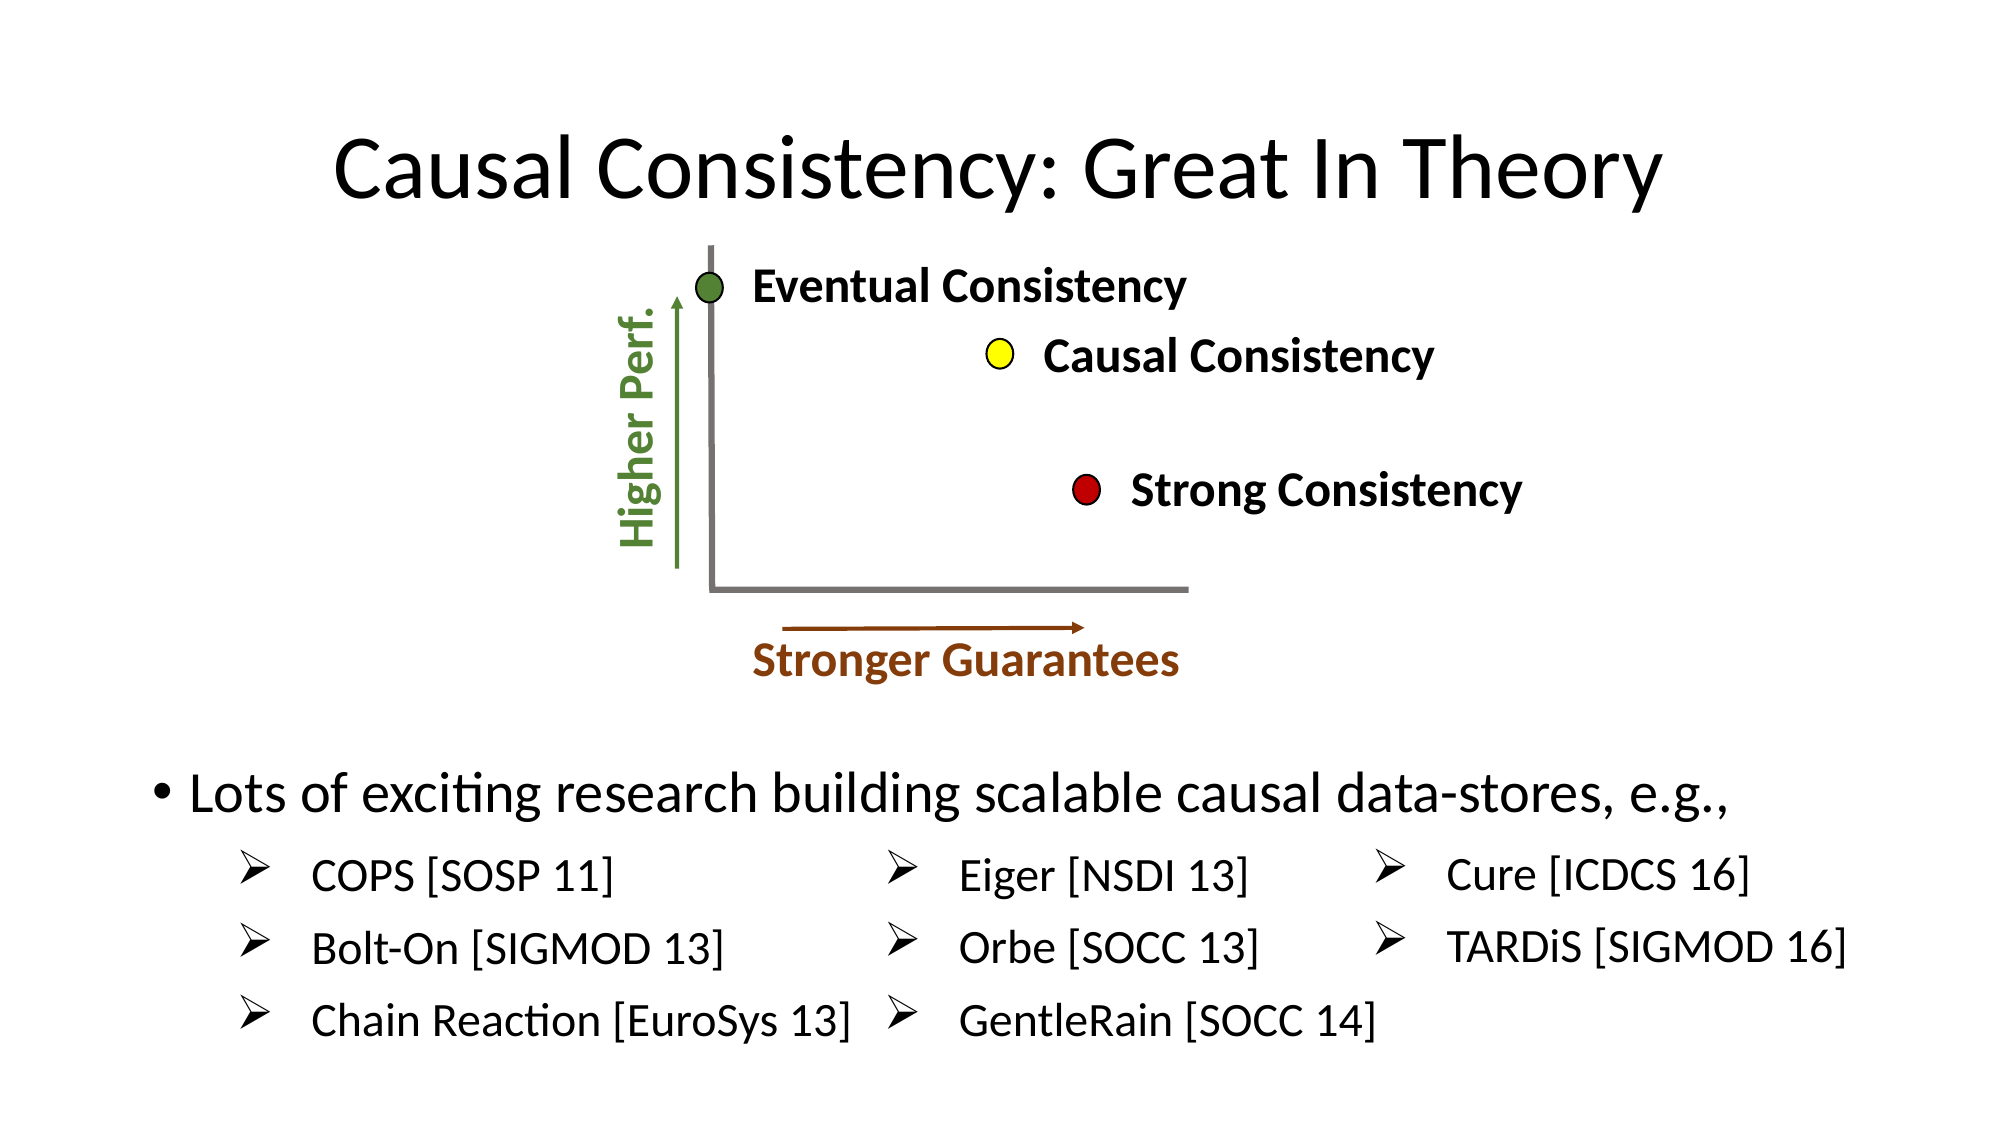

# Causal Consistency: Great In Theory
Eventual Consistency

Causal Consistency

Higher Perf.
Strong Consistency

Stronger Guarantees
Lots of exciting research building scalable causal data-stores, e.g.,
Cure [ICDCS 16]
TARDiS [SIGMOD 16]
Eiger [NSDI 13]
Orbe [SOCC 13]
GentleRain [SOCC 14]
COPS [SOSP 11]
Bolt-On [SIGMOD 13]
Chain Reaction [EuroSys 13]